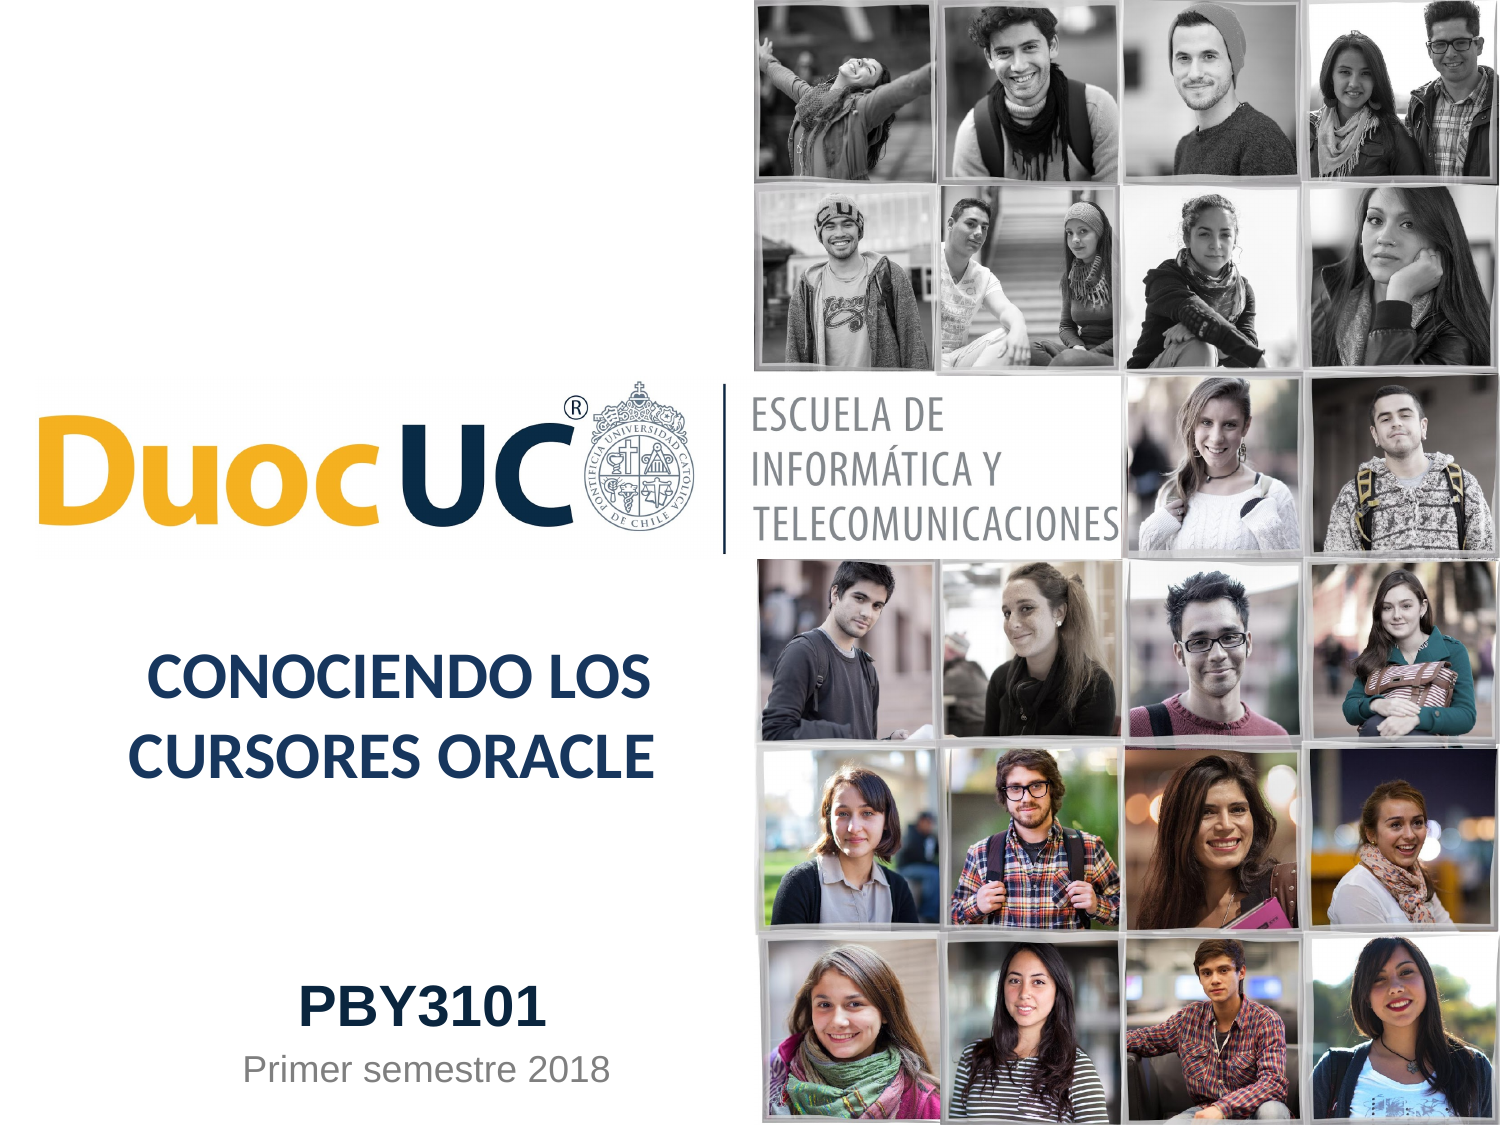

CONOCIENDO LOS CURSORES ORACLE
PBY3101
Primer semestre 2018